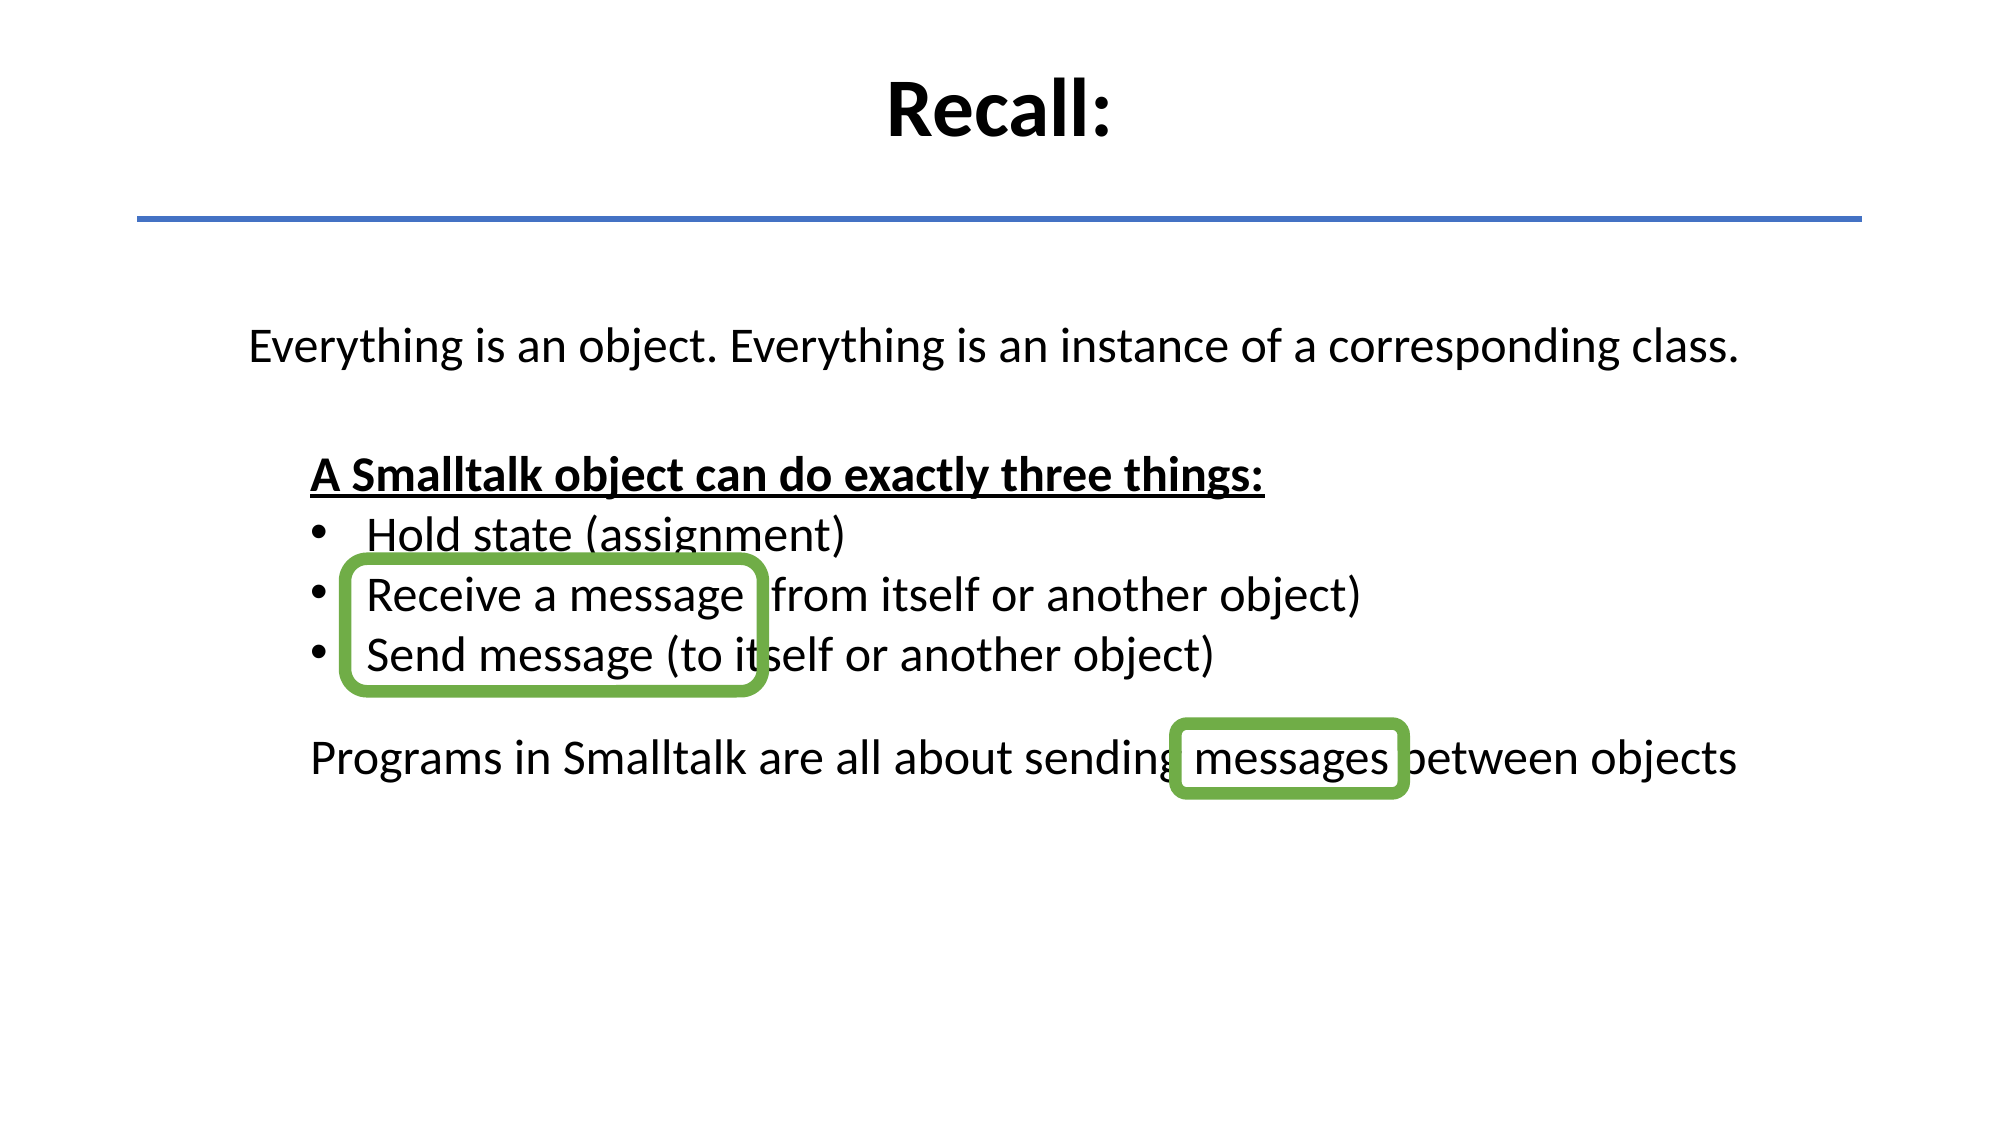

Recall:
Everything is an object. Everything is an instance of a corresponding class.
A Smalltalk object can do exactly three things:
Hold state (assignment)
Receive a message (from itself or another object)
Send message (to itself or another object)

Programs in Smalltalk are all about sending messages between objects